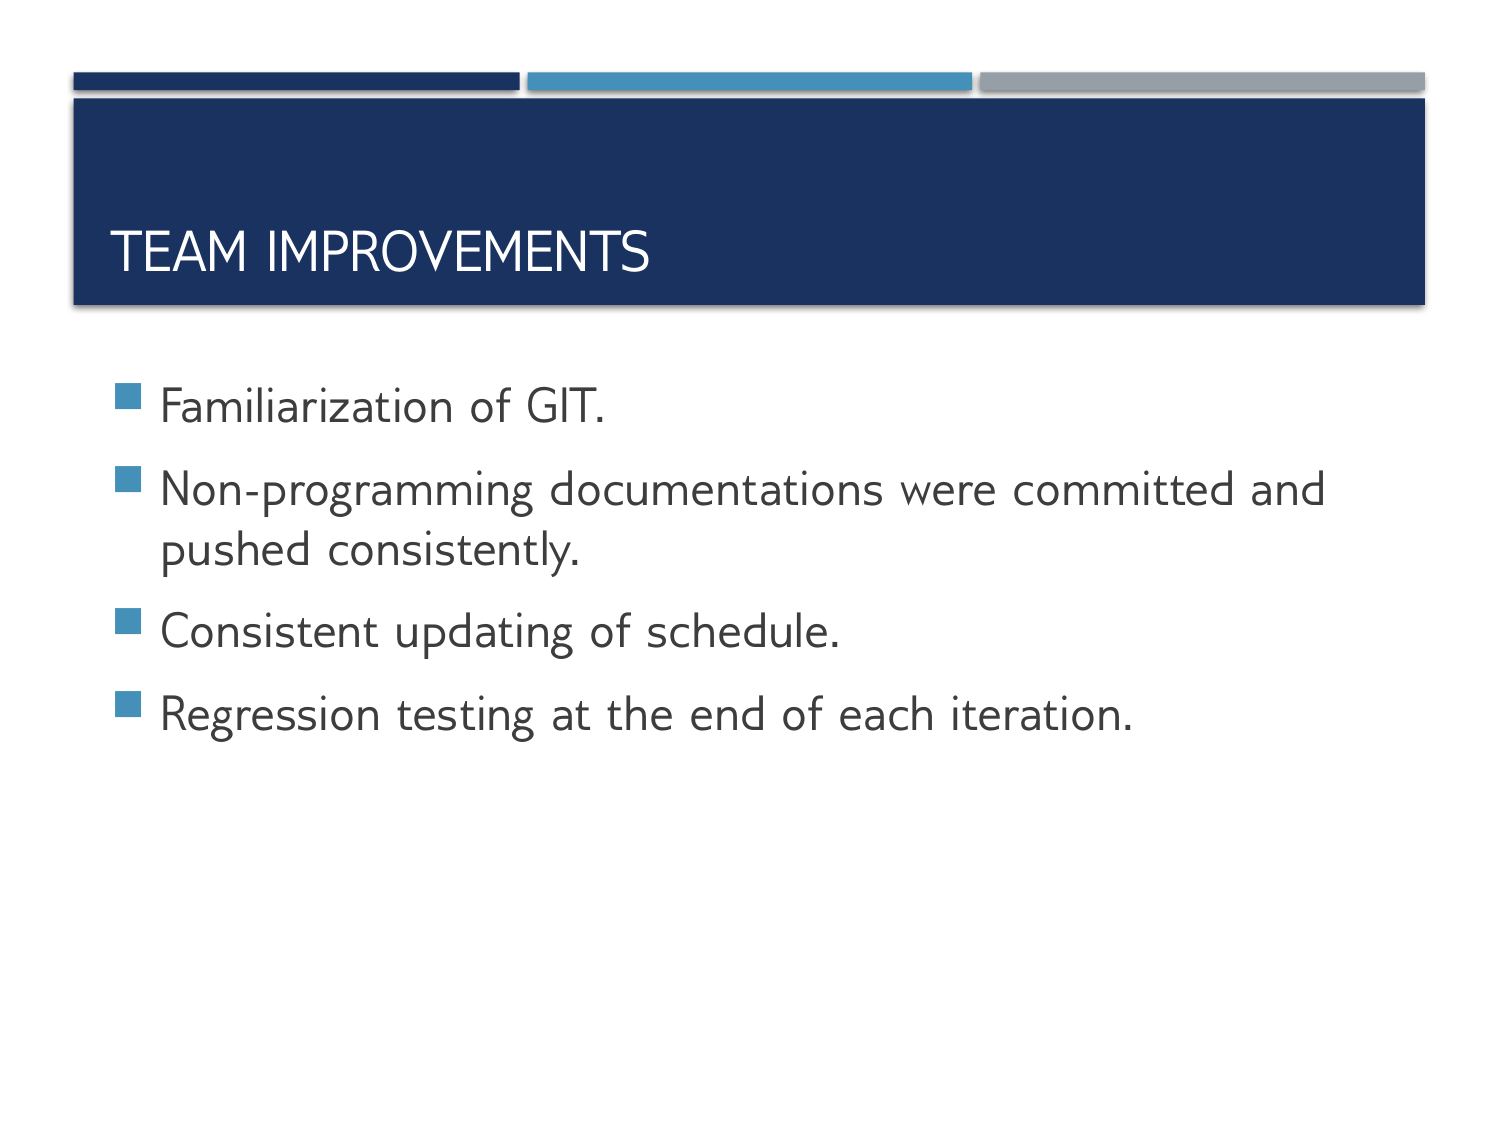

# Team Improvements
Familiarization of GIT.
Non-programming documentations were committed and pushed consistently.
Consistent updating of schedule.
Regression testing at the end of each iteration.